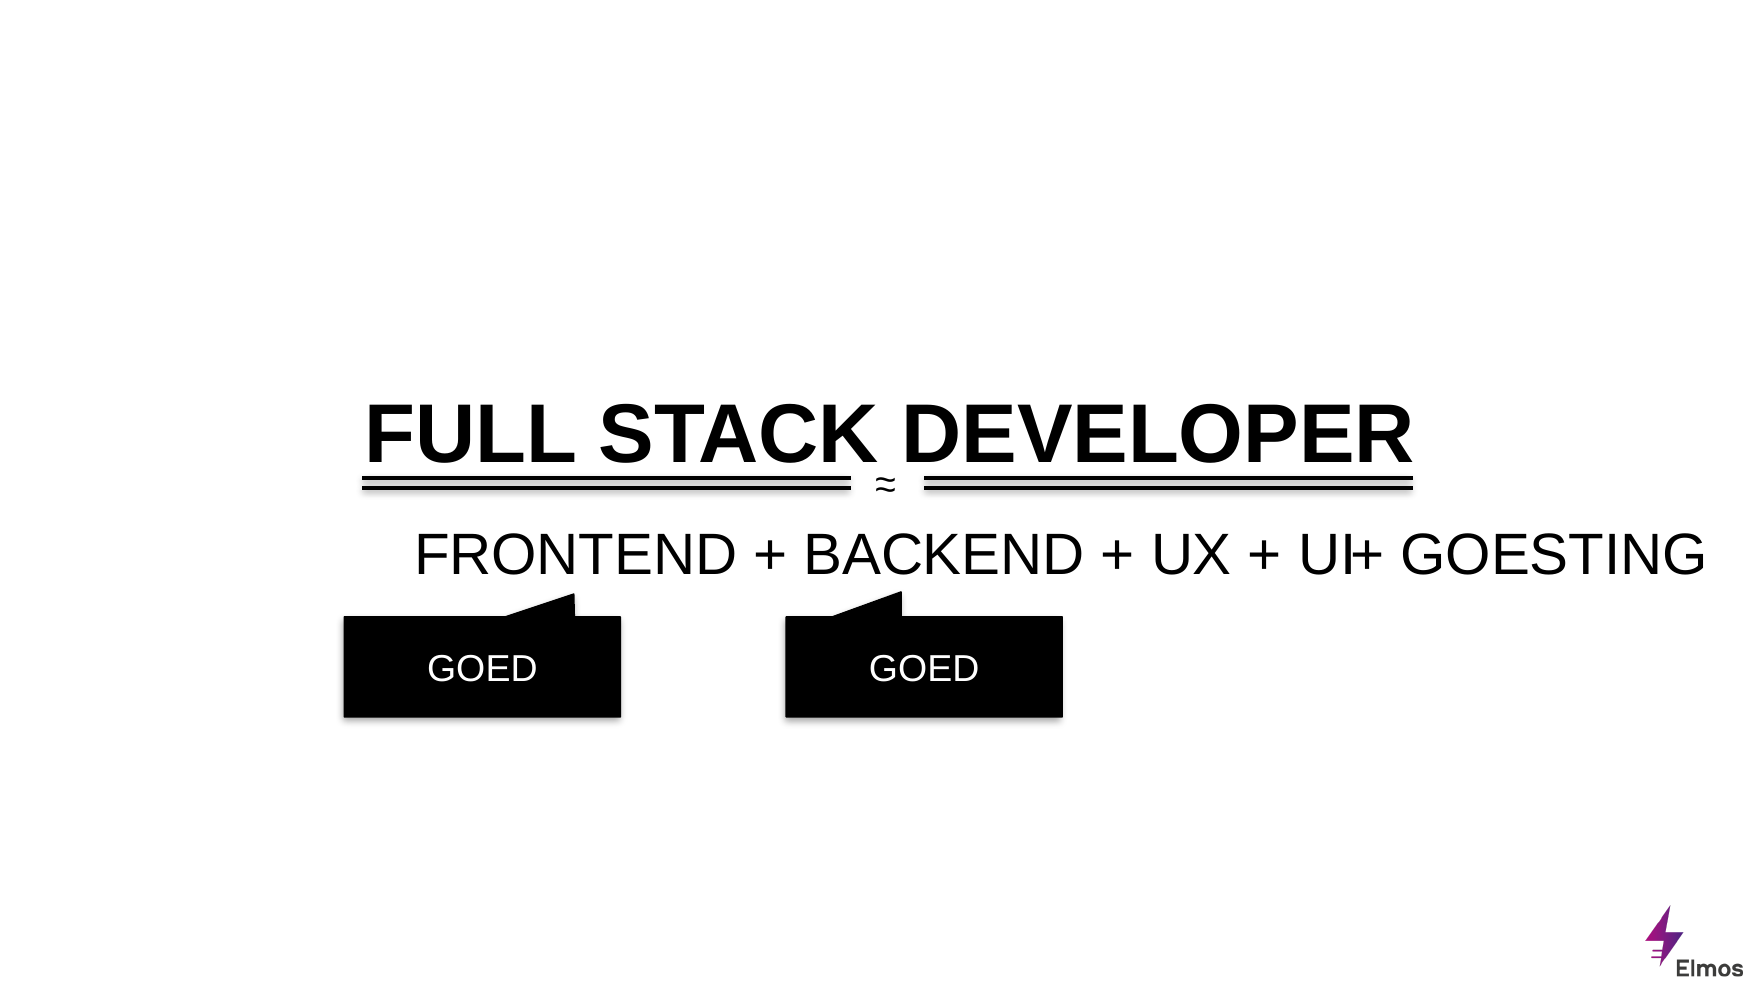

FULL STACK DEVELOPER
~
~
Frontend + Backend + UX + UI
+ GOESTING
GOED
GOED